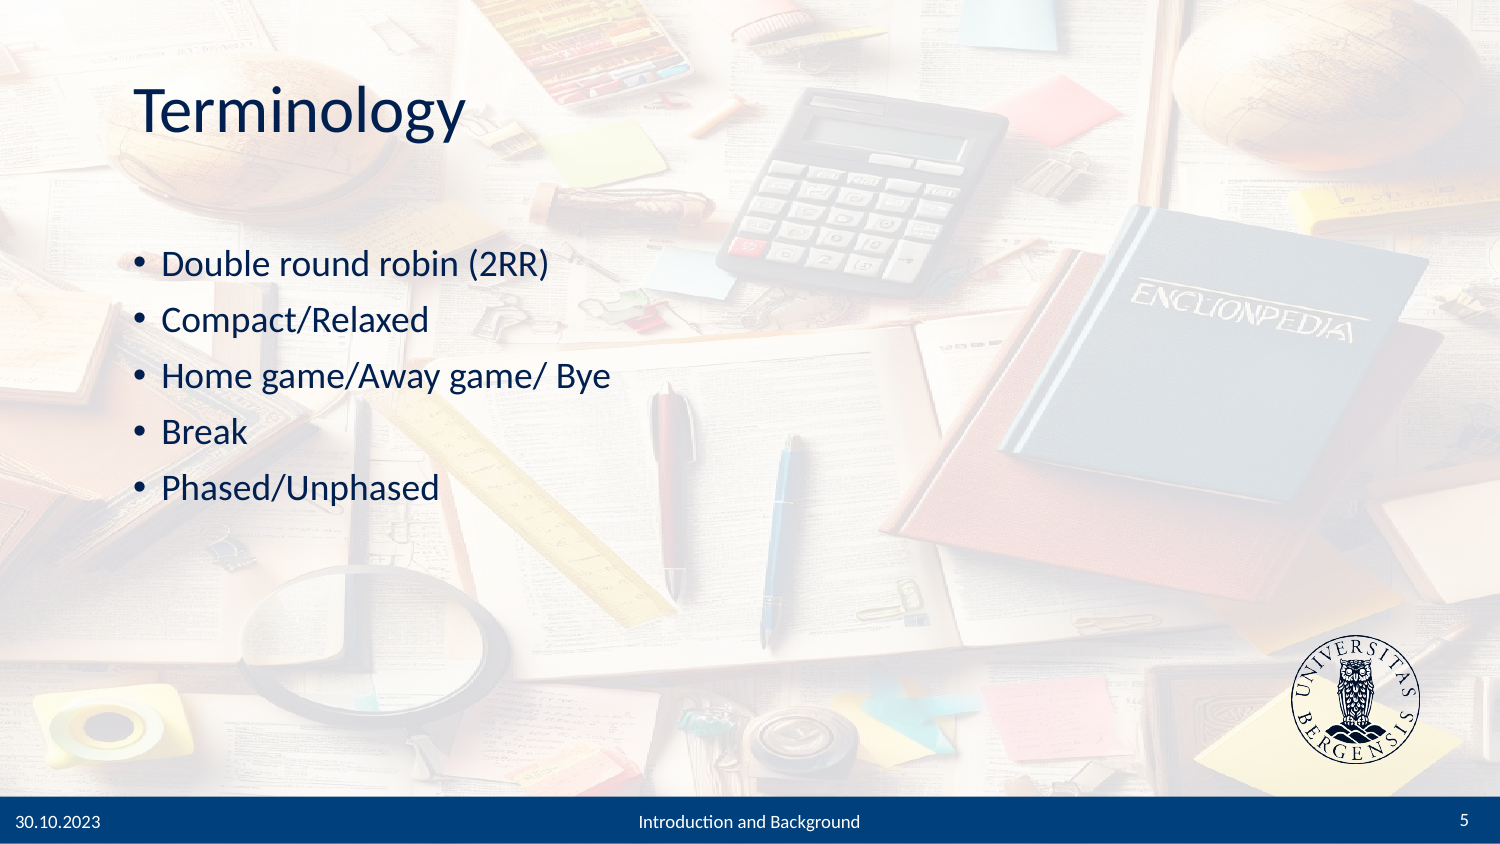

# Terminology
Double round robin (2RR)
Compact/Relaxed
Home game/Away game/ Bye
Break
Phased/Unphased

5
30.10.2023
Introduction and Background